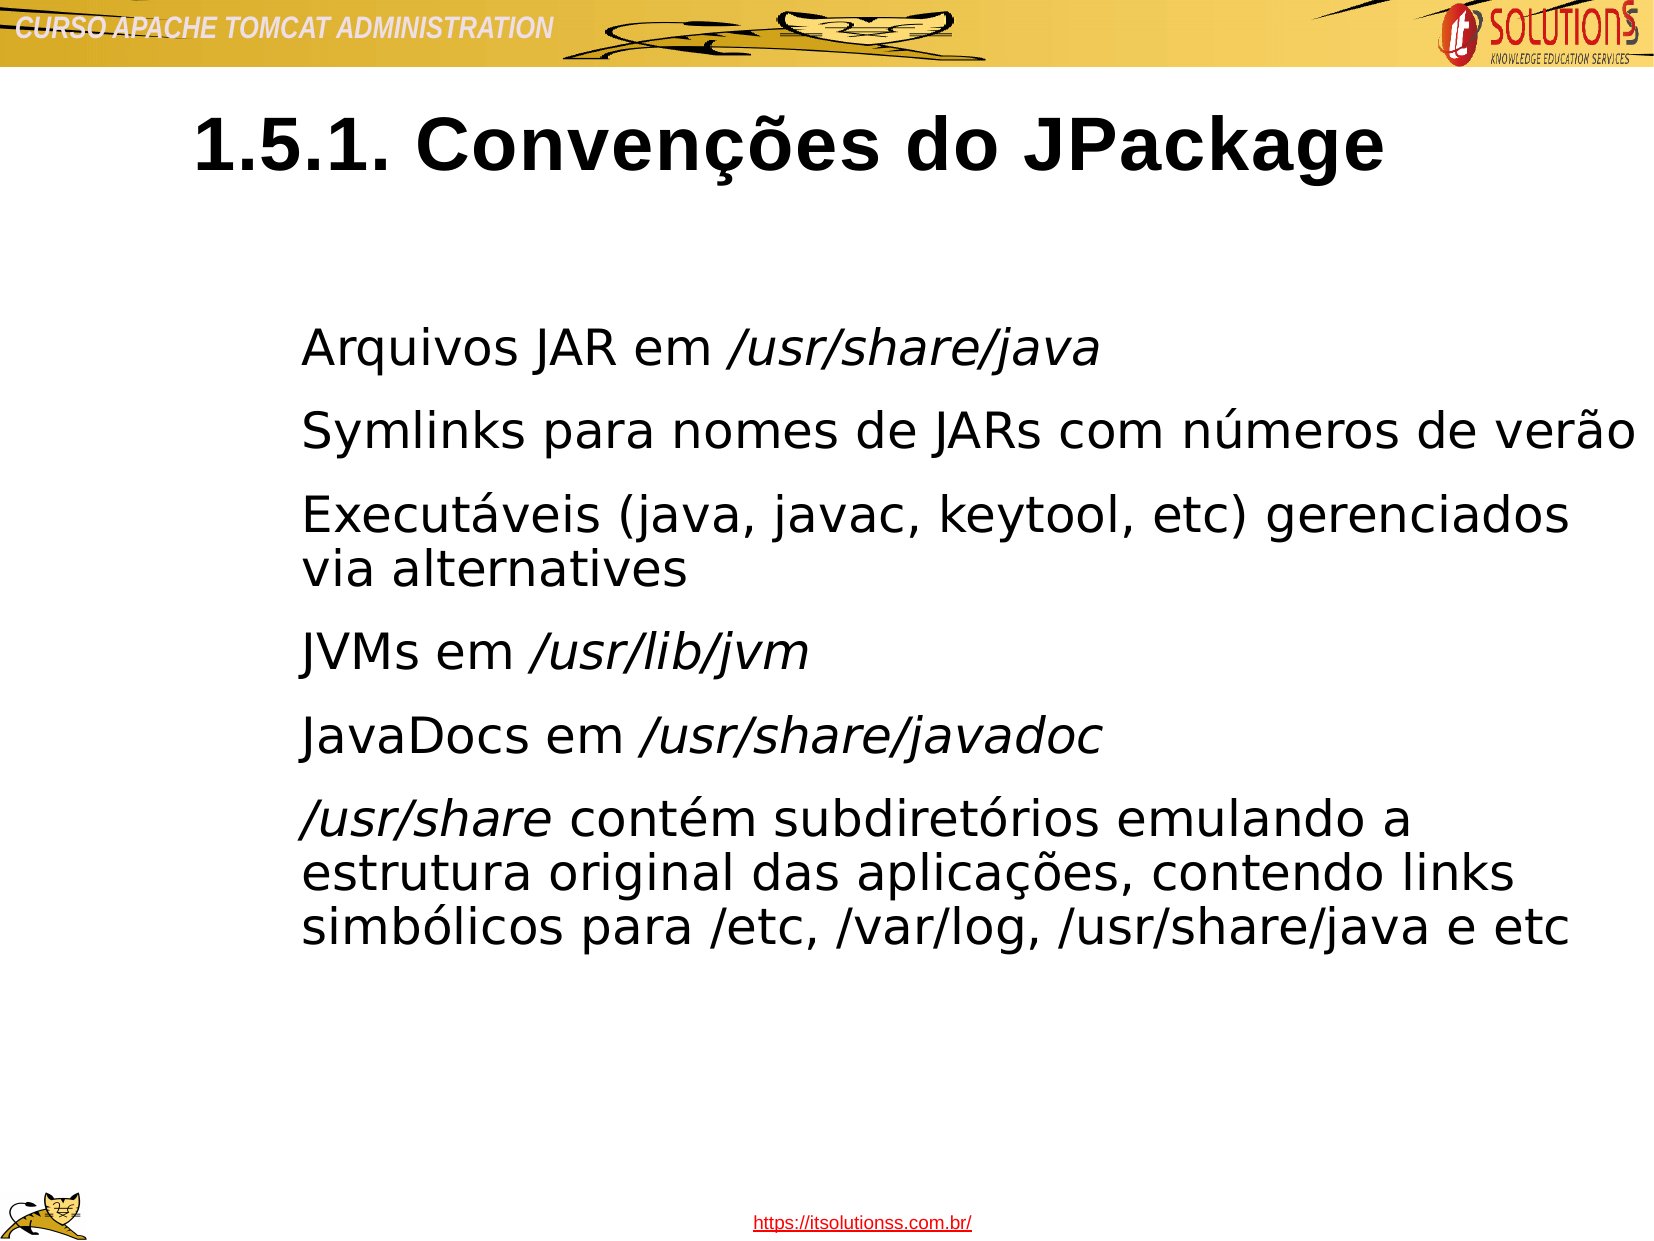

1.5.1. Convenções do JPackage
Arquivos JAR em /usr/share/java
Symlinks para nomes de JARs com números de verão
Executáveis (java, javac, keytool, etc) gerenciados via alternatives
JVMs em /usr/lib/jvm
JavaDocs em /usr/share/javadoc
/usr/share contém subdiretórios emulando a estrutura original das aplicações, contendo links simbólicos para /etc, /var/log, /usr/share/java e etc